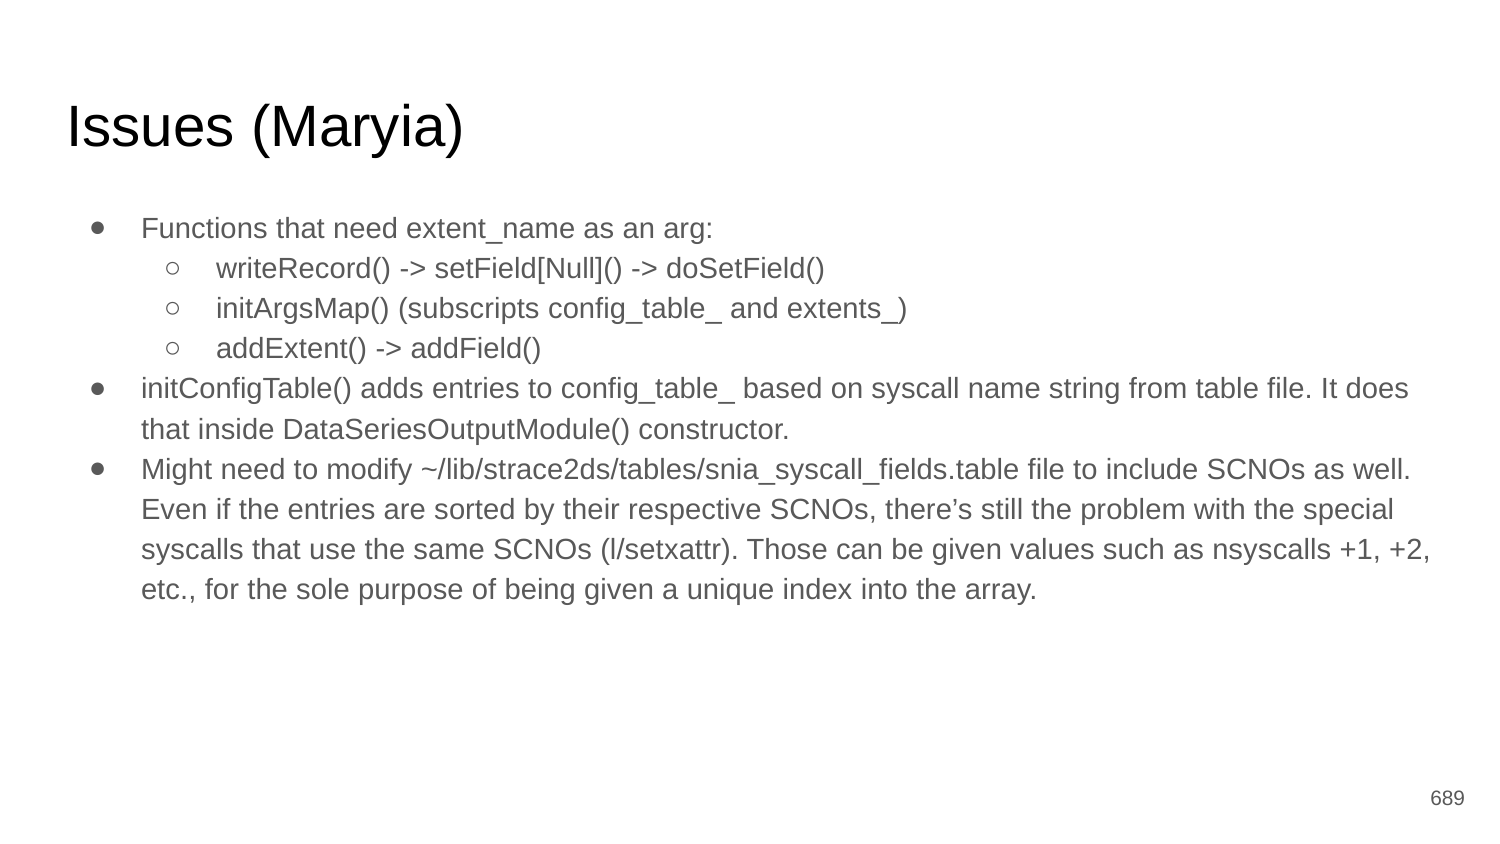

# Issues (Maryia)
Functions that need extent_name as an arg:
writeRecord() -> setField[Null]() -> doSetField()
initArgsMap() (subscripts config_table_ and extents_)
addExtent() -> addField()
initConfigTable() adds entries to config_table_ based on syscall name string from table file. It does that inside DataSeriesOutputModule() constructor.
Might need to modify ~/lib/strace2ds/tables/snia_syscall_fields.table file to include SCNOs as well. Even if the entries are sorted by their respective SCNOs, there’s still the problem with the special syscalls that use the same SCNOs (l/setxattr). Those can be given values such as nsyscalls +1, +2, etc., for the sole purpose of being given a unique index into the array.
689